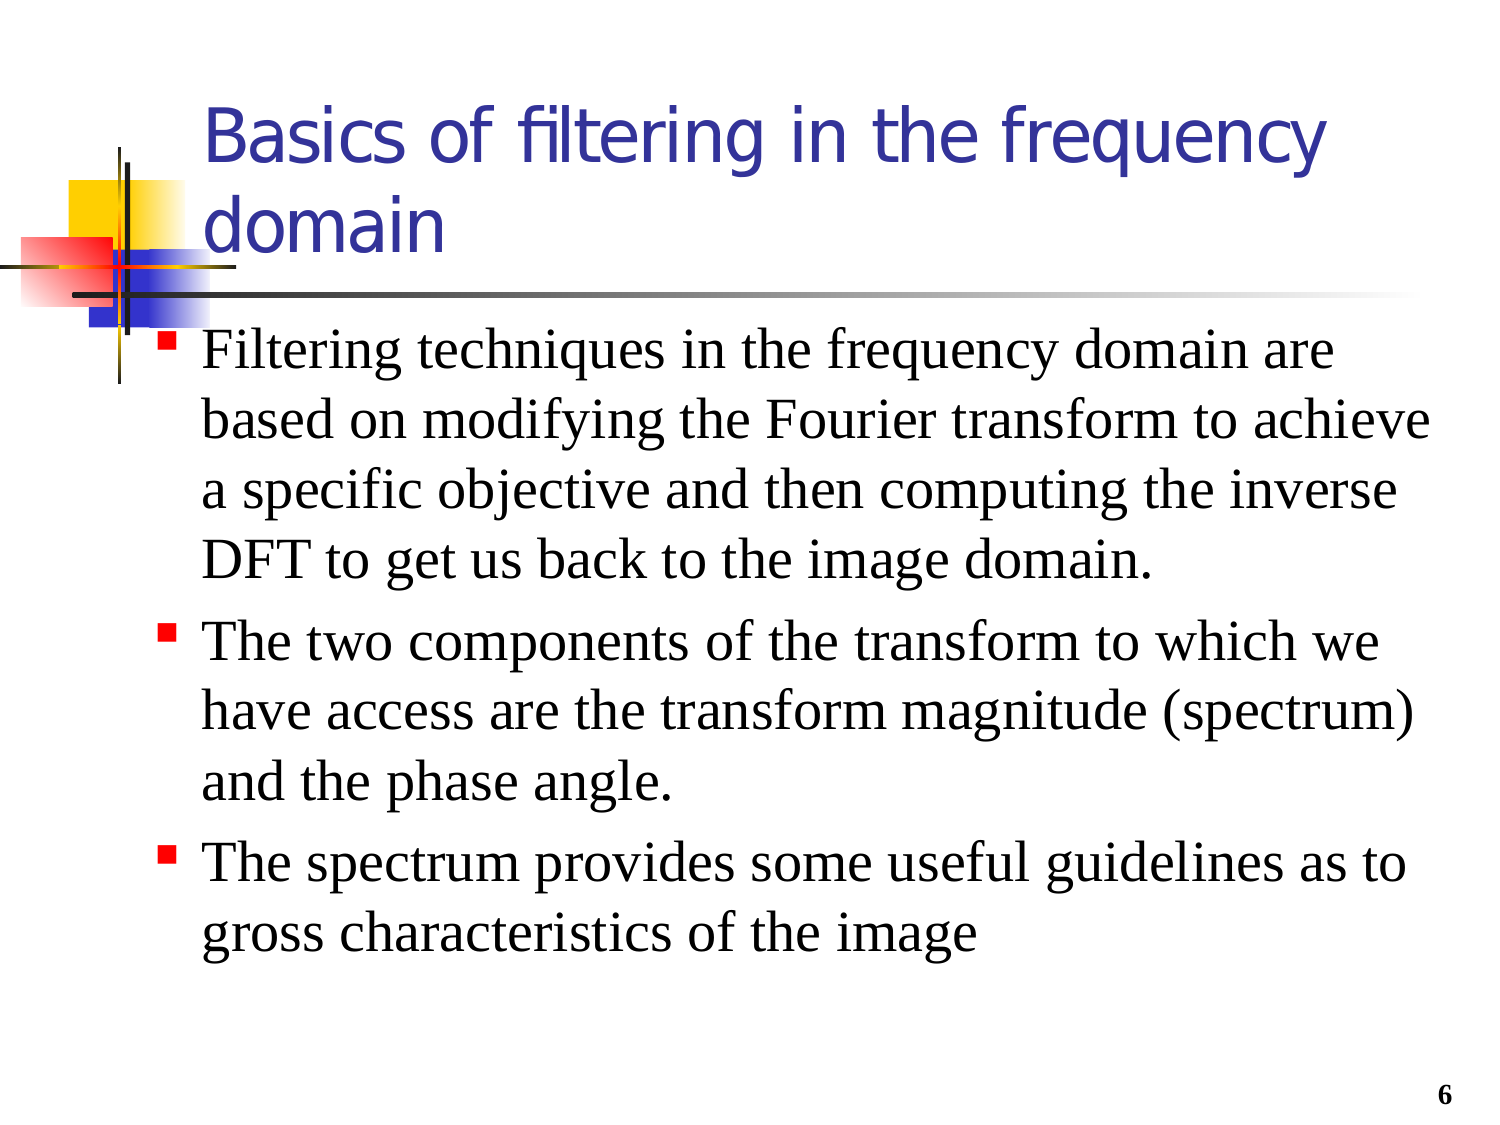

# Basics of filtering in the frequency domain
Filtering techniques in the frequency domain are based on modifying the Fourier transform to achieve a specific objective and then computing the inverse DFT to get us back to the image domain.
The two components of the transform to which we have access are the transform magnitude (spectrum) and the phase angle.
The spectrum provides some useful guidelines as to gross characteristics of the image
6